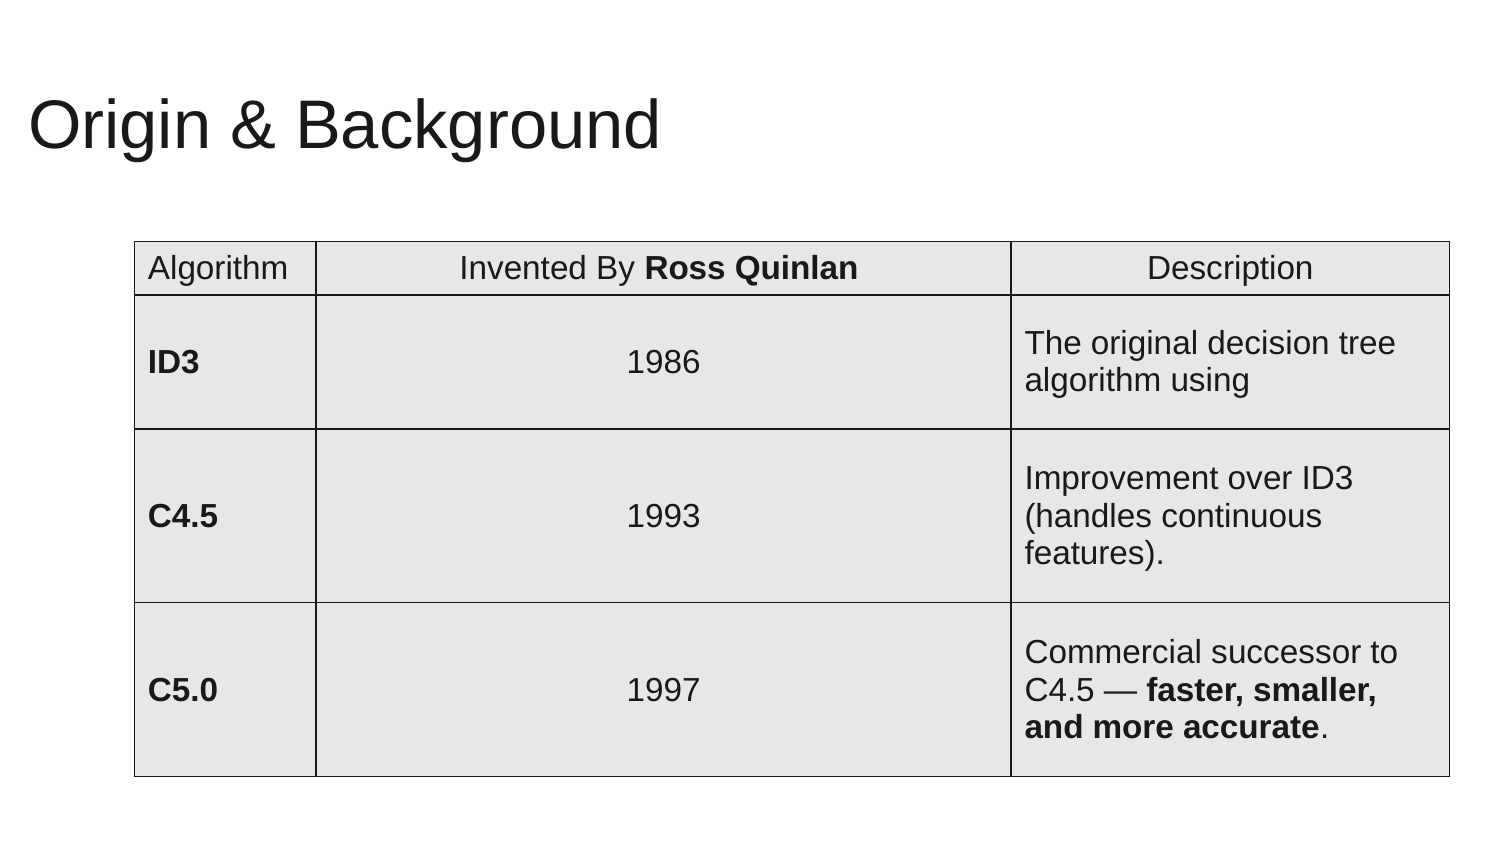

# Origin & Background
| Algorithm | Invented By Ross Quinlan | Description |
| --- | --- | --- |
| ID3 | 1986 | The original decision tree algorithm using |
| C4.5 | 1993 | Improvement over ID3 (handles continuous features). |
| C5.0 | 1997 | Commercial successor to C4.5 — faster, smaller, and more accurate. |